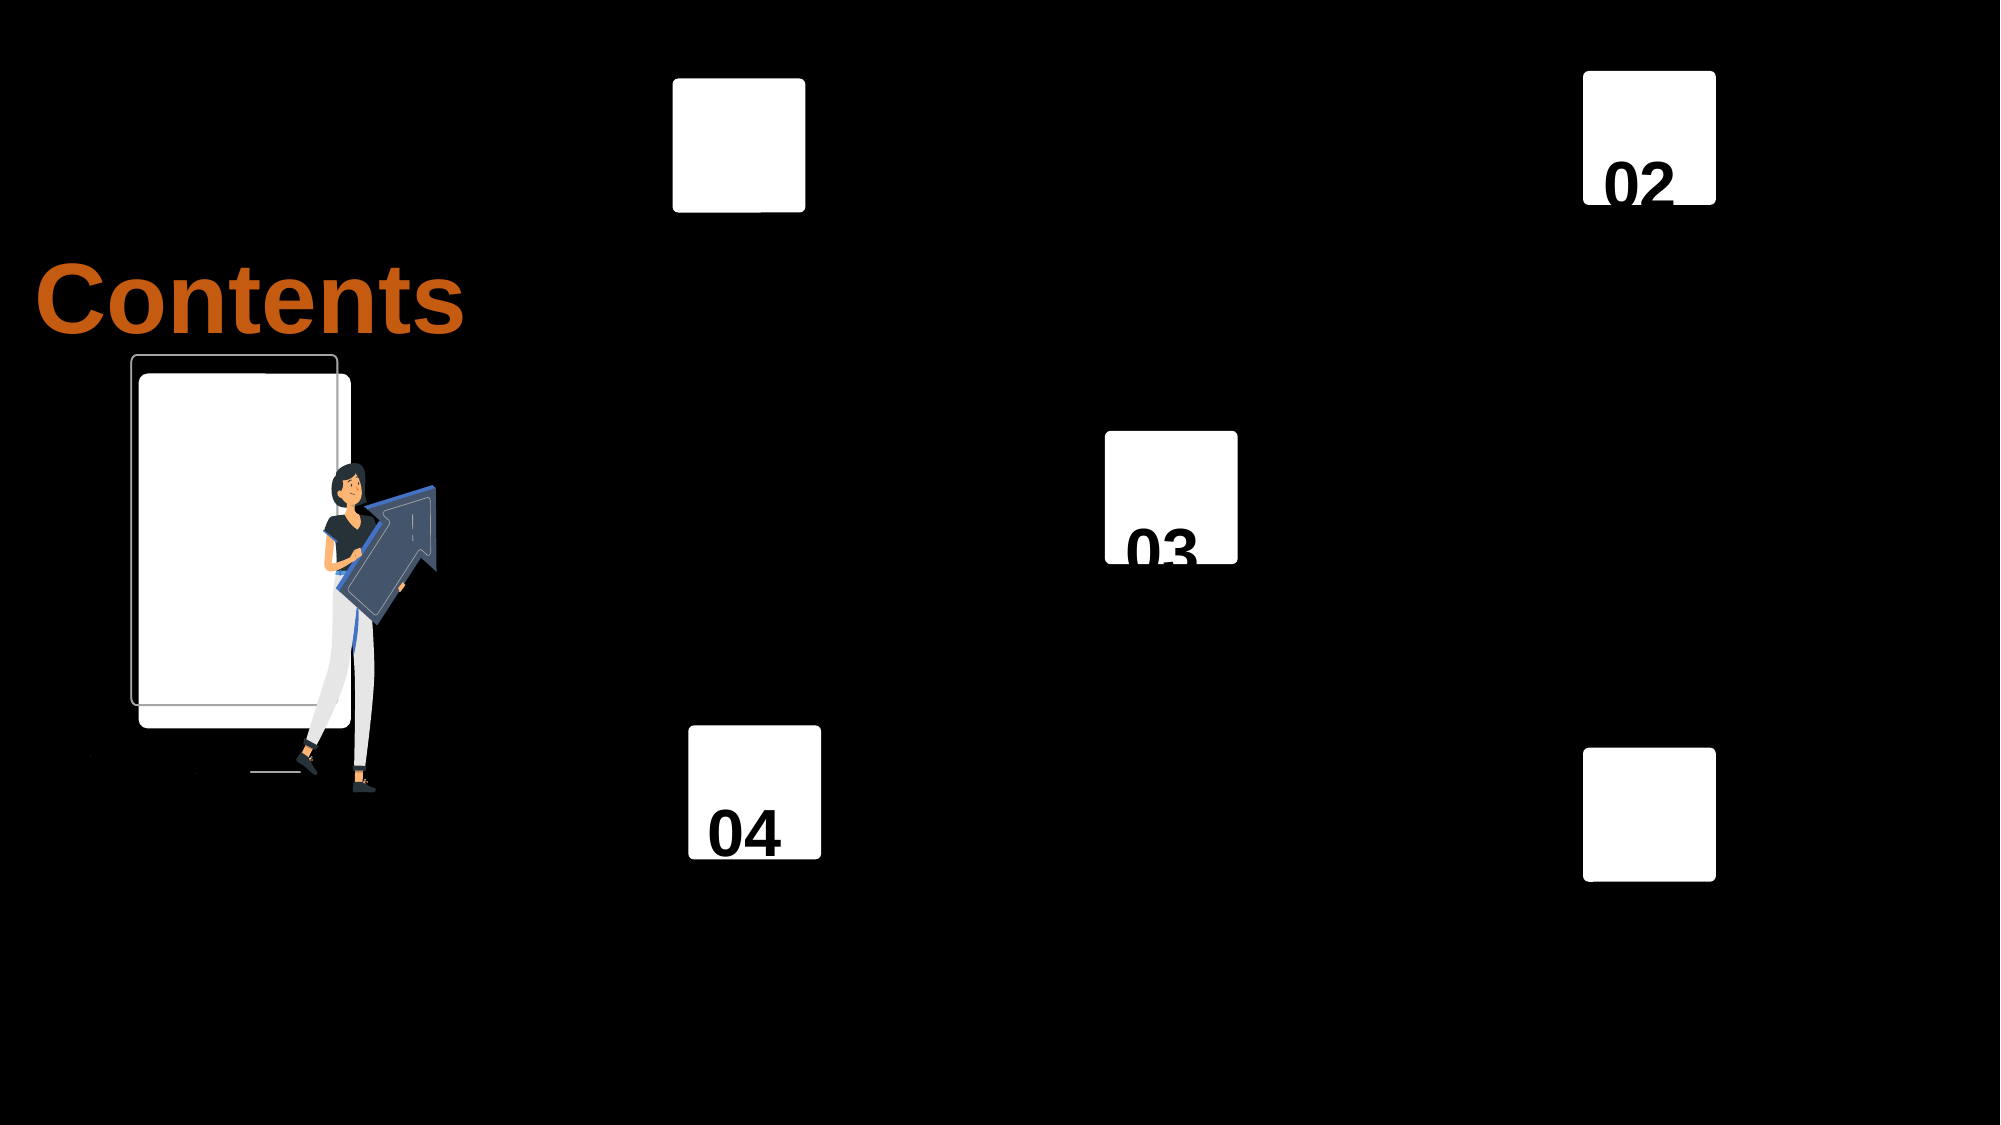

01 Connectives
Contents
02
Opening & Closing

03
Language & Rhetorical Devices

05
Delivery
# 04 Visuals & Slides